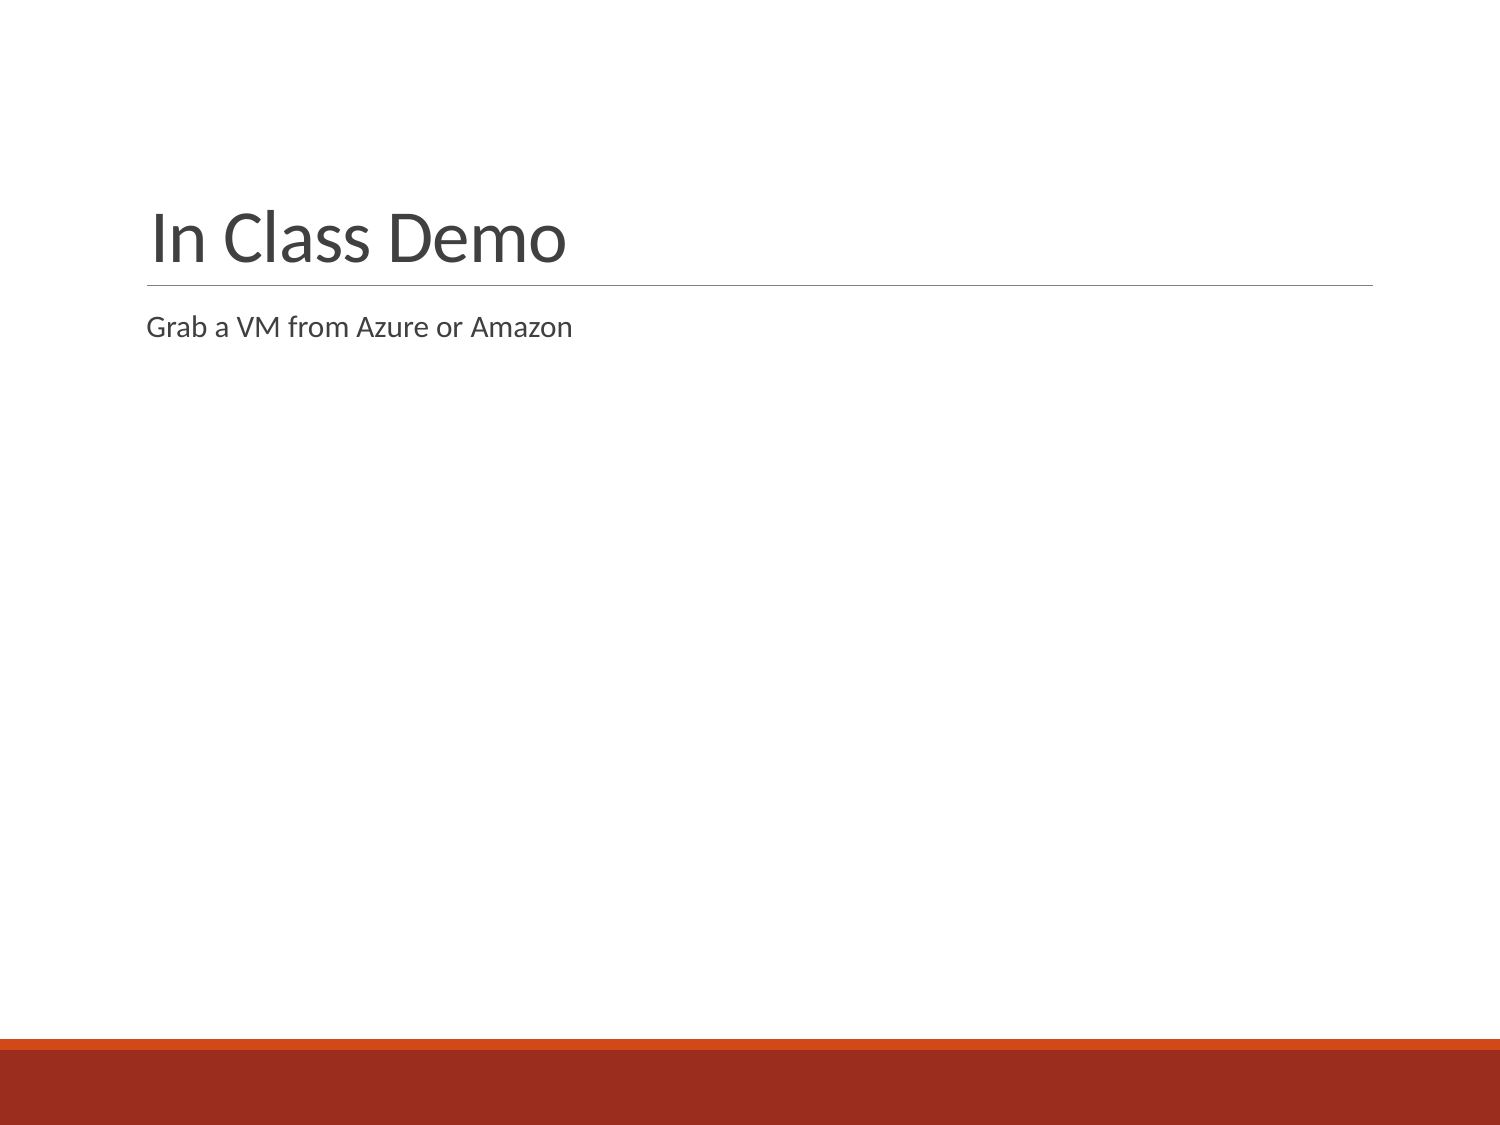

# In Class Demo
Grab a VM from Azure or Amazon